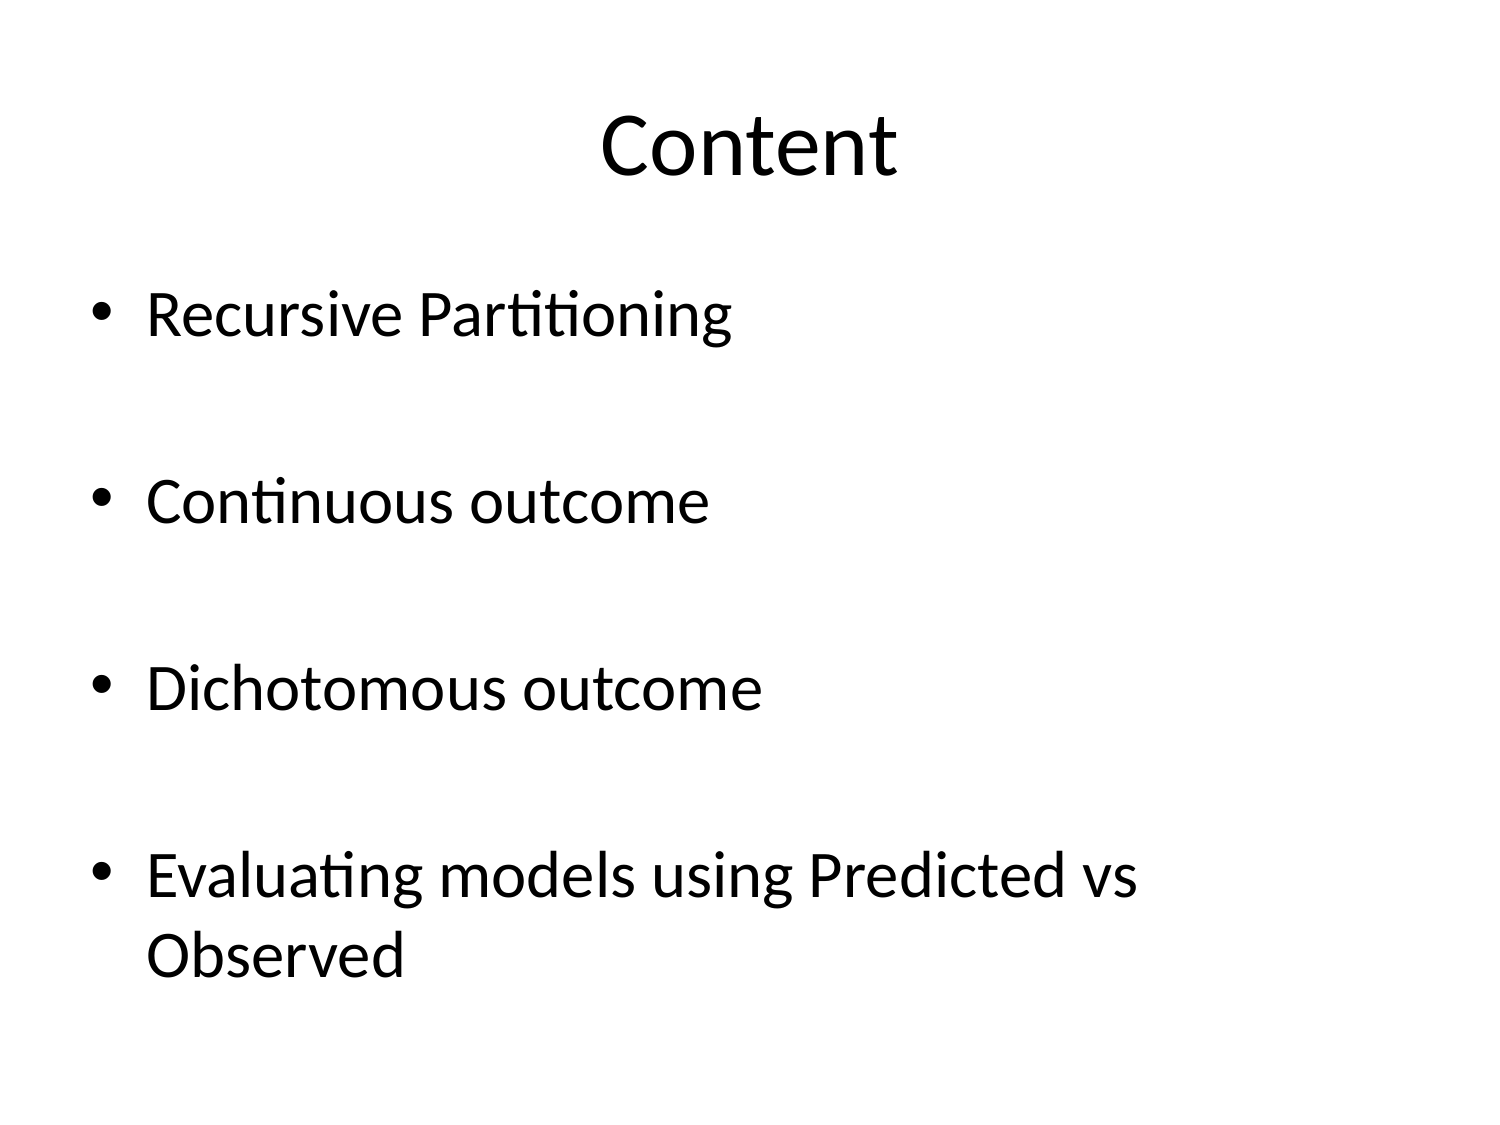

# Content
Recursive Partitioning

Continuous outcome

Dichotomous outcome

Evaluating models using Predicted vs Observed